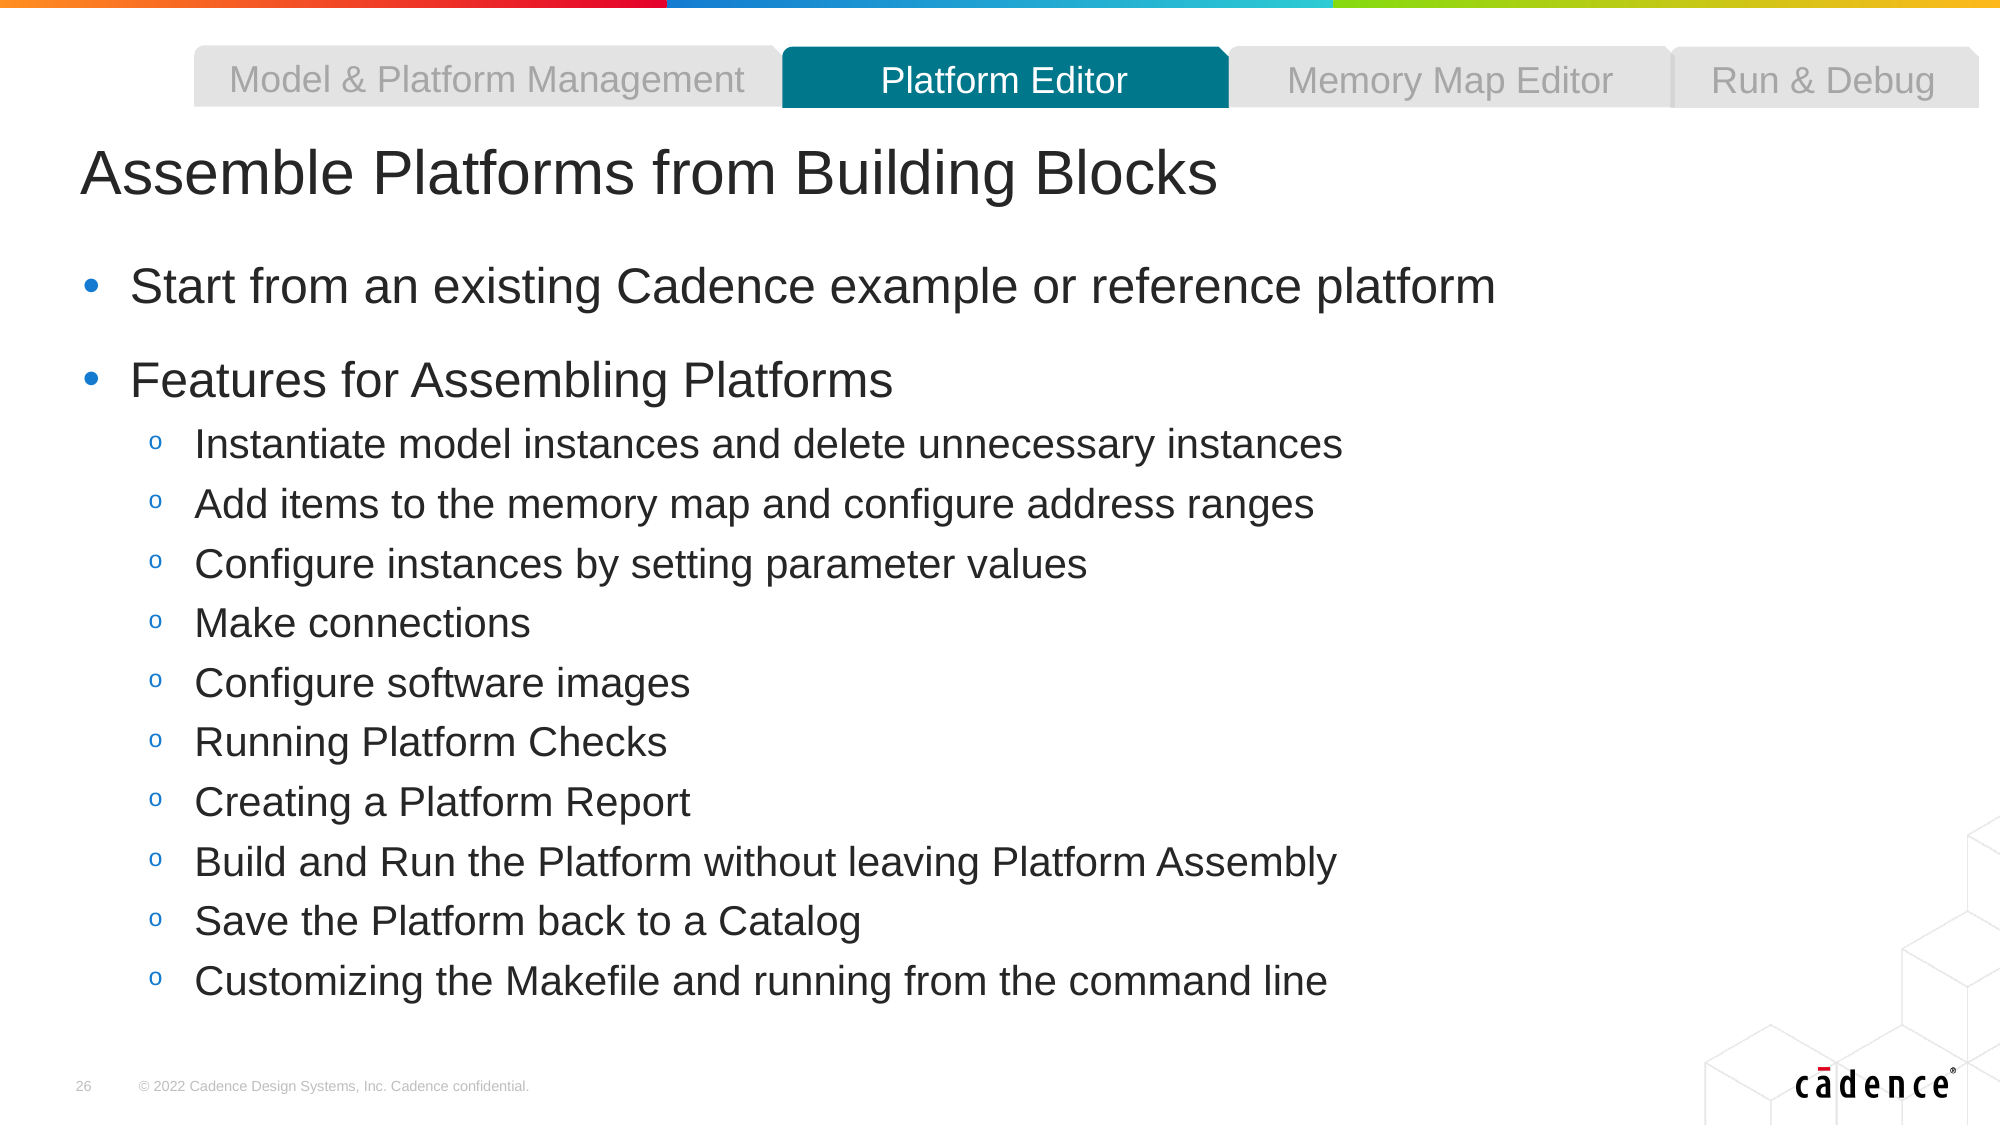

Model & Platform Management
Memory Map Editor
Platform Editor
Run & Debug
# Assemble Platforms from Building Blocks
Start from an existing Cadence example or reference platform
Features for Assembling Platforms
Instantiate model instances and delete unnecessary instances
Add items to the memory map and configure address ranges
Configure instances by setting parameter values
Make connections
Configure software images
Running Platform Checks
Creating a Platform Report
Build and Run the Platform without leaving Platform Assembly
Save the Platform back to a Catalog
Customizing the Makefile and running from the command line